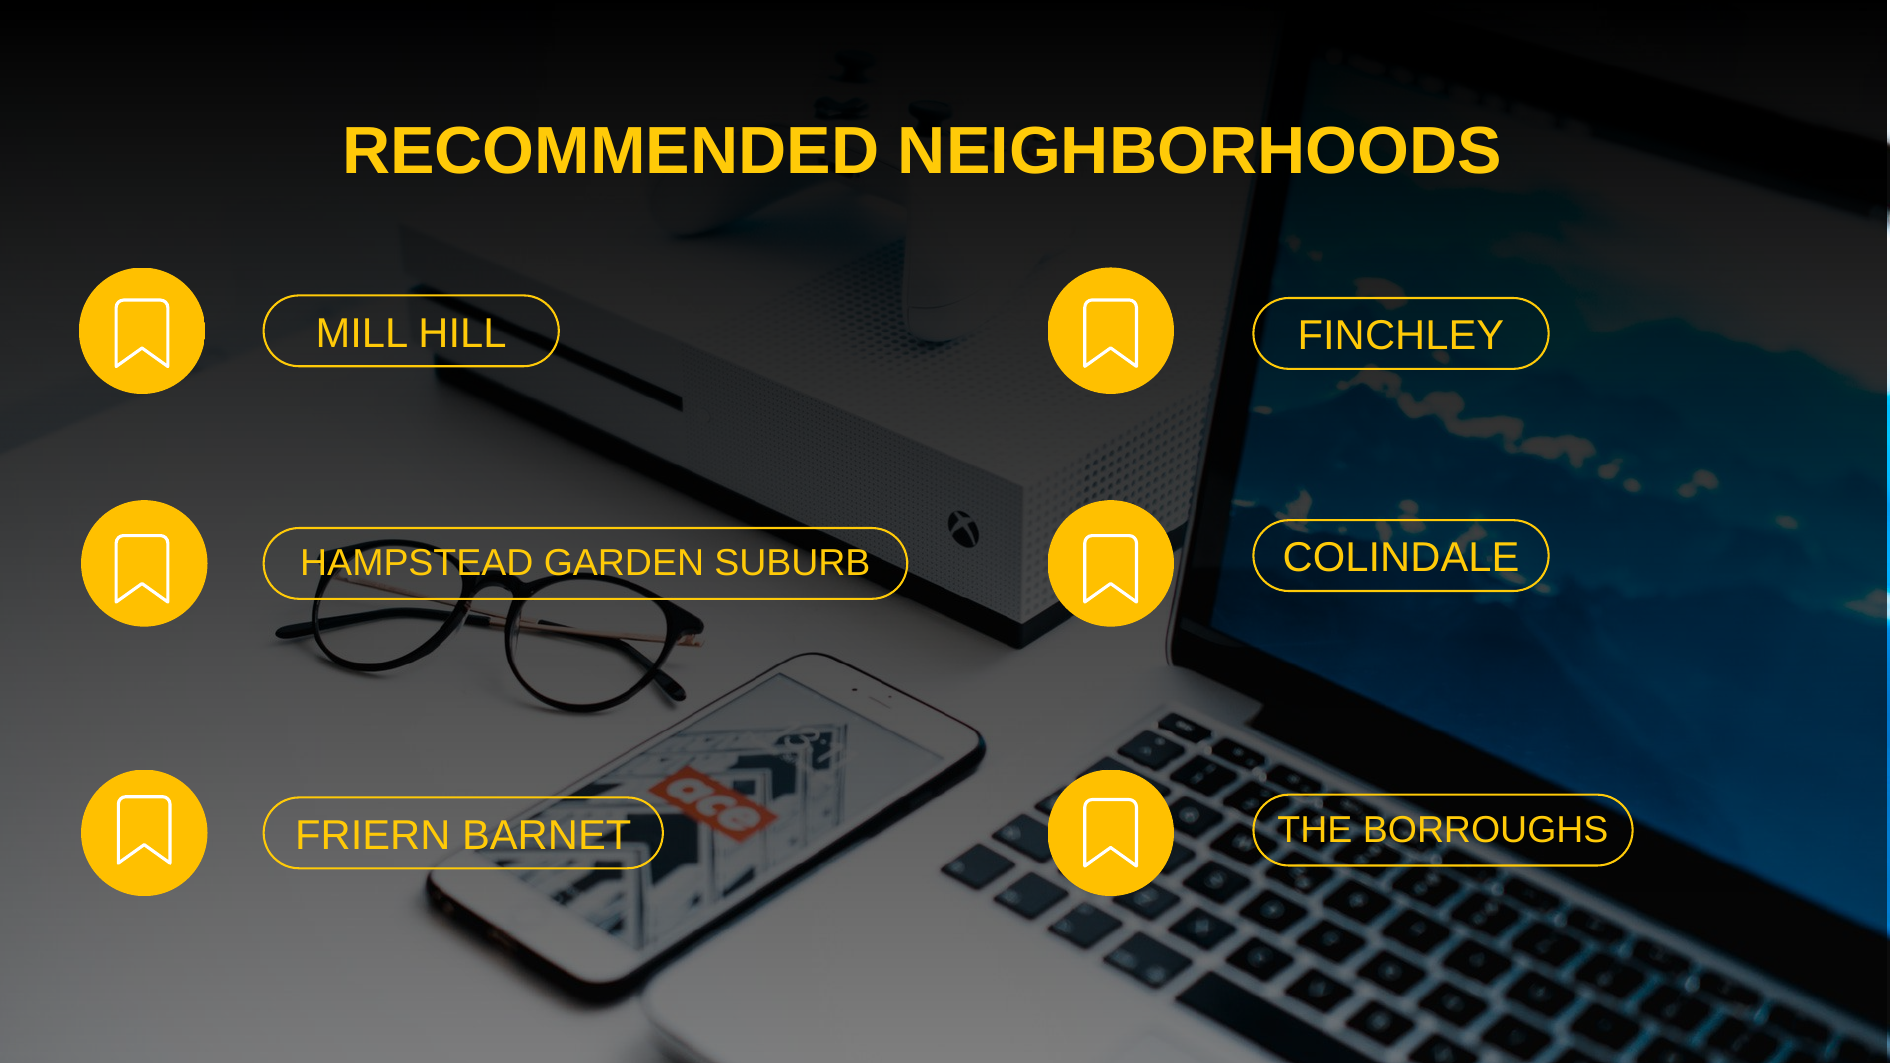

RECOMMENDED NEIGHBORHOODS

MILL HILL

FINCHLEY

COLINDALE

HAMPSTEAD GARDEN SUBURB

THE BORROUGHS

FRIERN BARNET